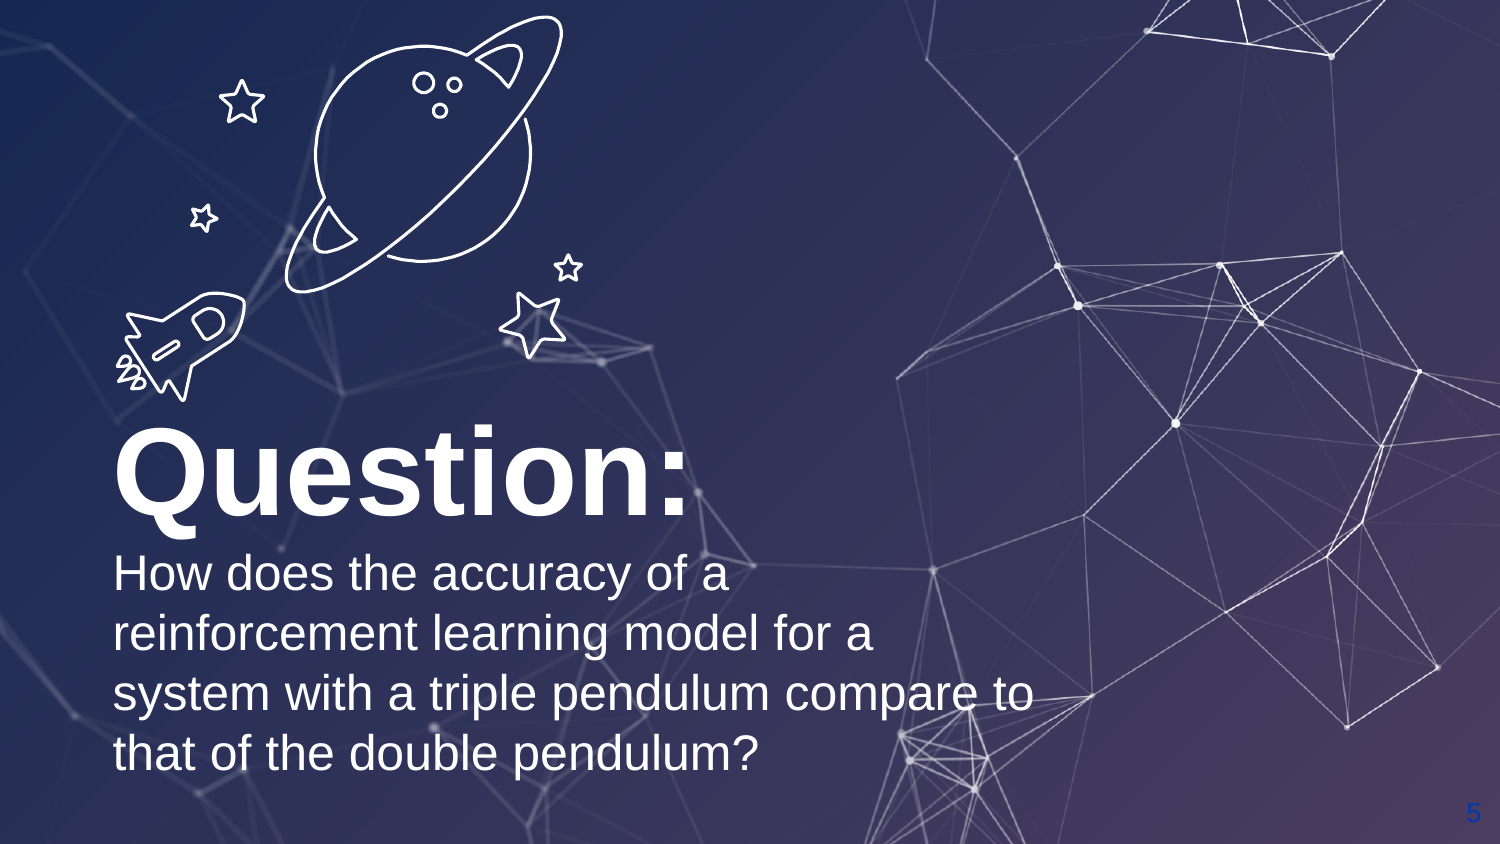

Question:
How does the accuracy of a reinforcement learning model for a system with a triple pendulum compare to that of the double pendulum?
5